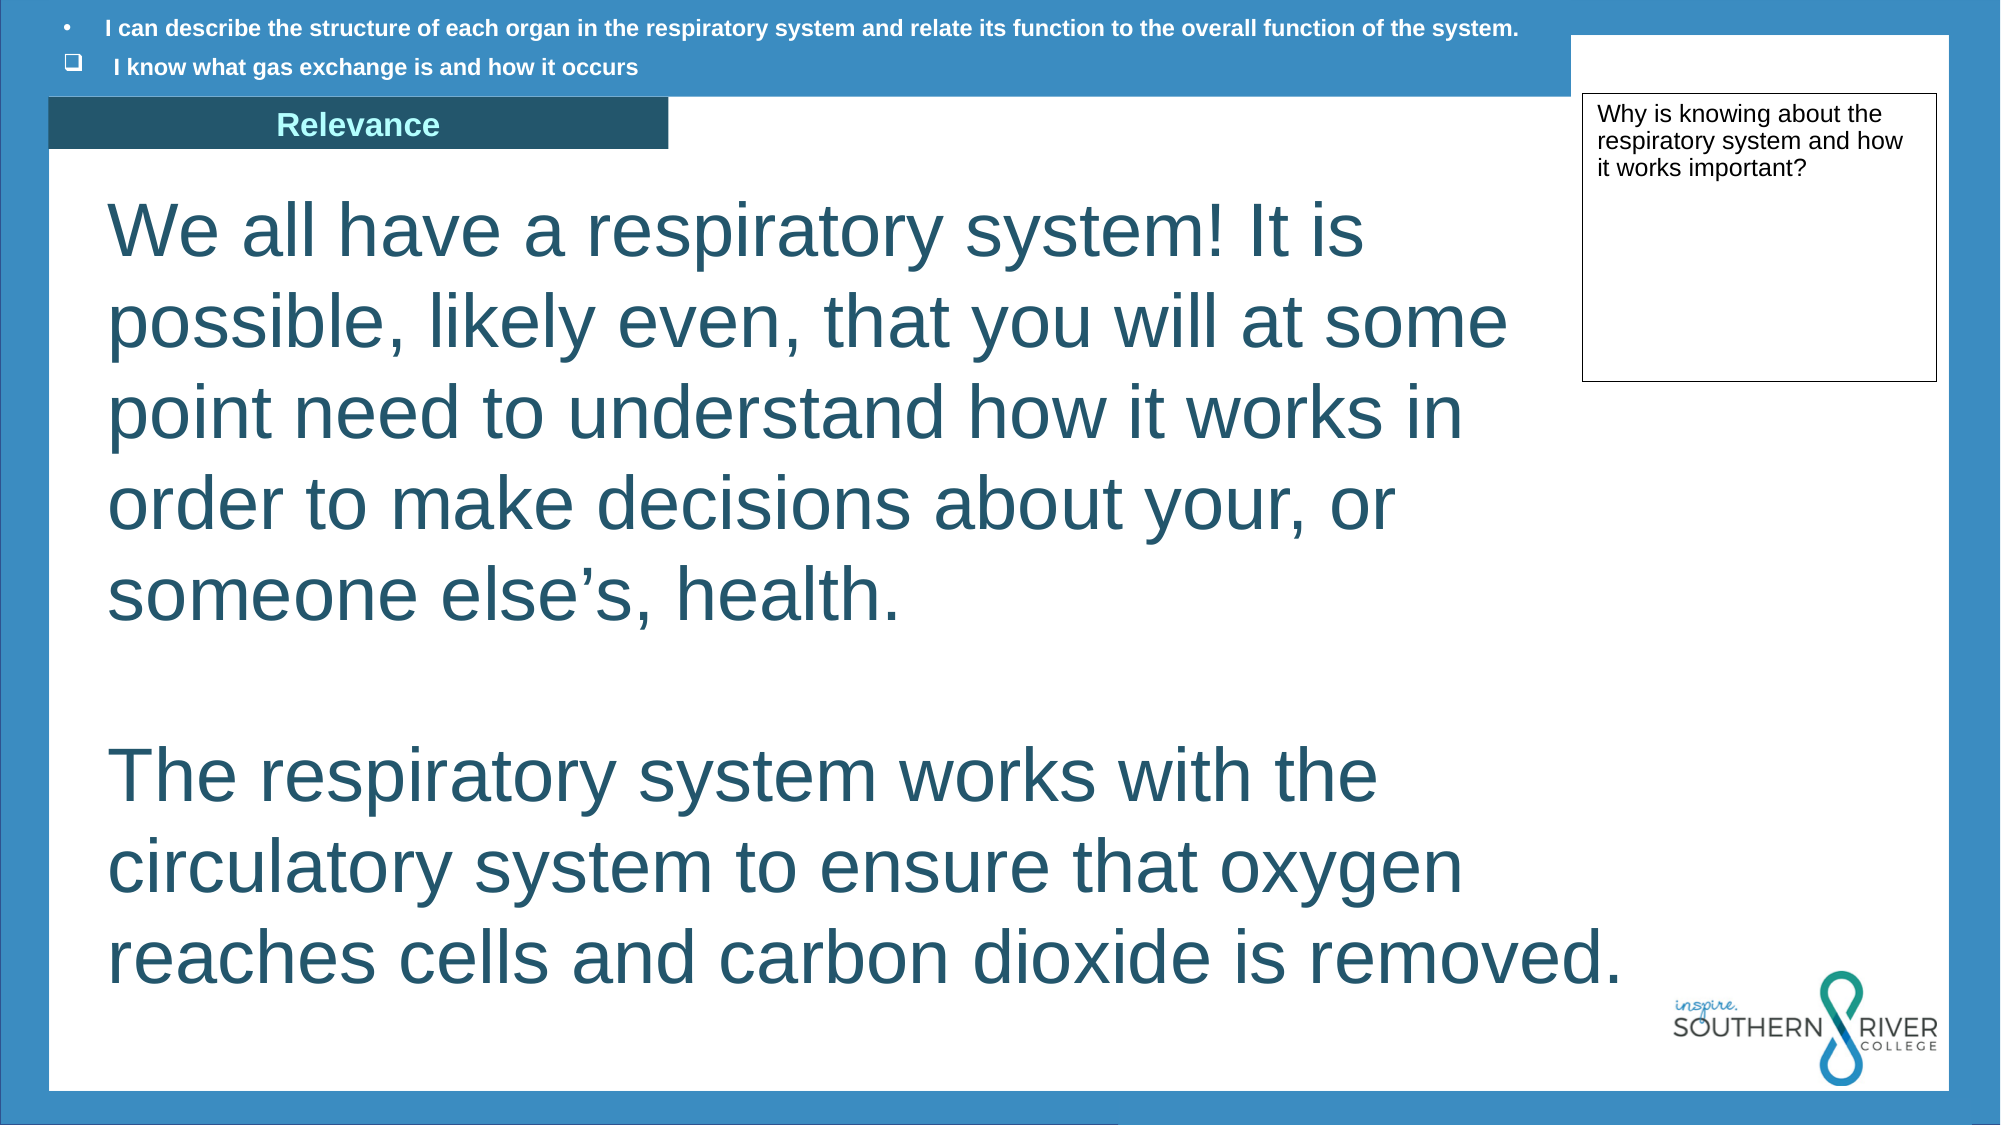

I can describe the structure of each organ in the respiratory system and relate its function to the overall function of the system.
I know what gas exchange is and how it occurs

Why is knowing about the respiratory system and how it works important?
We all have a respiratory system! It is possible, likely even, that you will at some point need to understand how it works in order to make decisions about your, or someone else’s, health.

The respiratory system works with the circulatory system to ensure that oxygen reaches cells and carbon dioxide is removed.